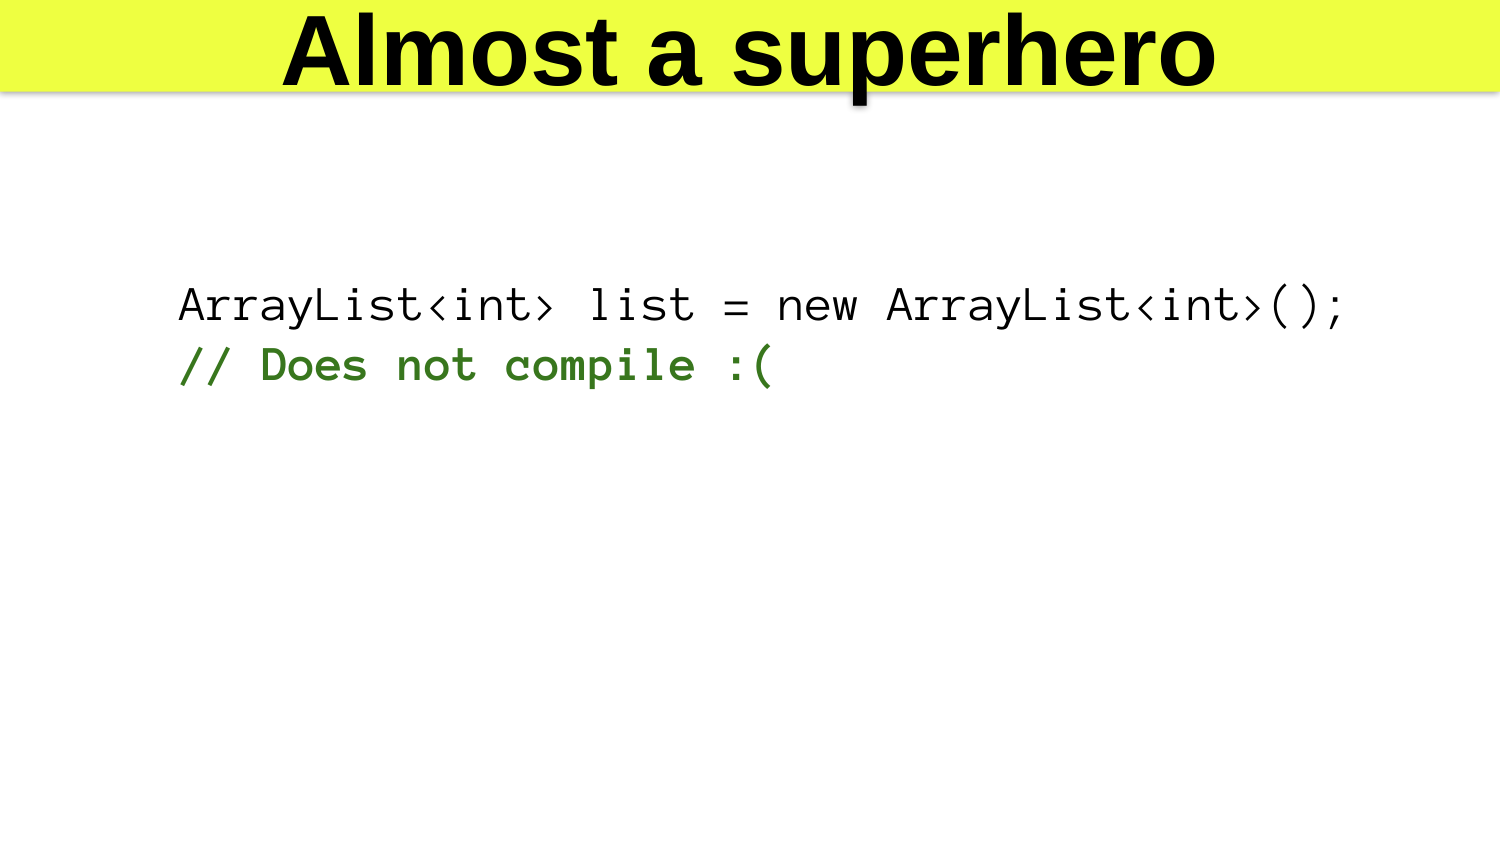

Almost a superhero
ArrayList<int> list = new ArrayList<int>();
// Does not compile :(